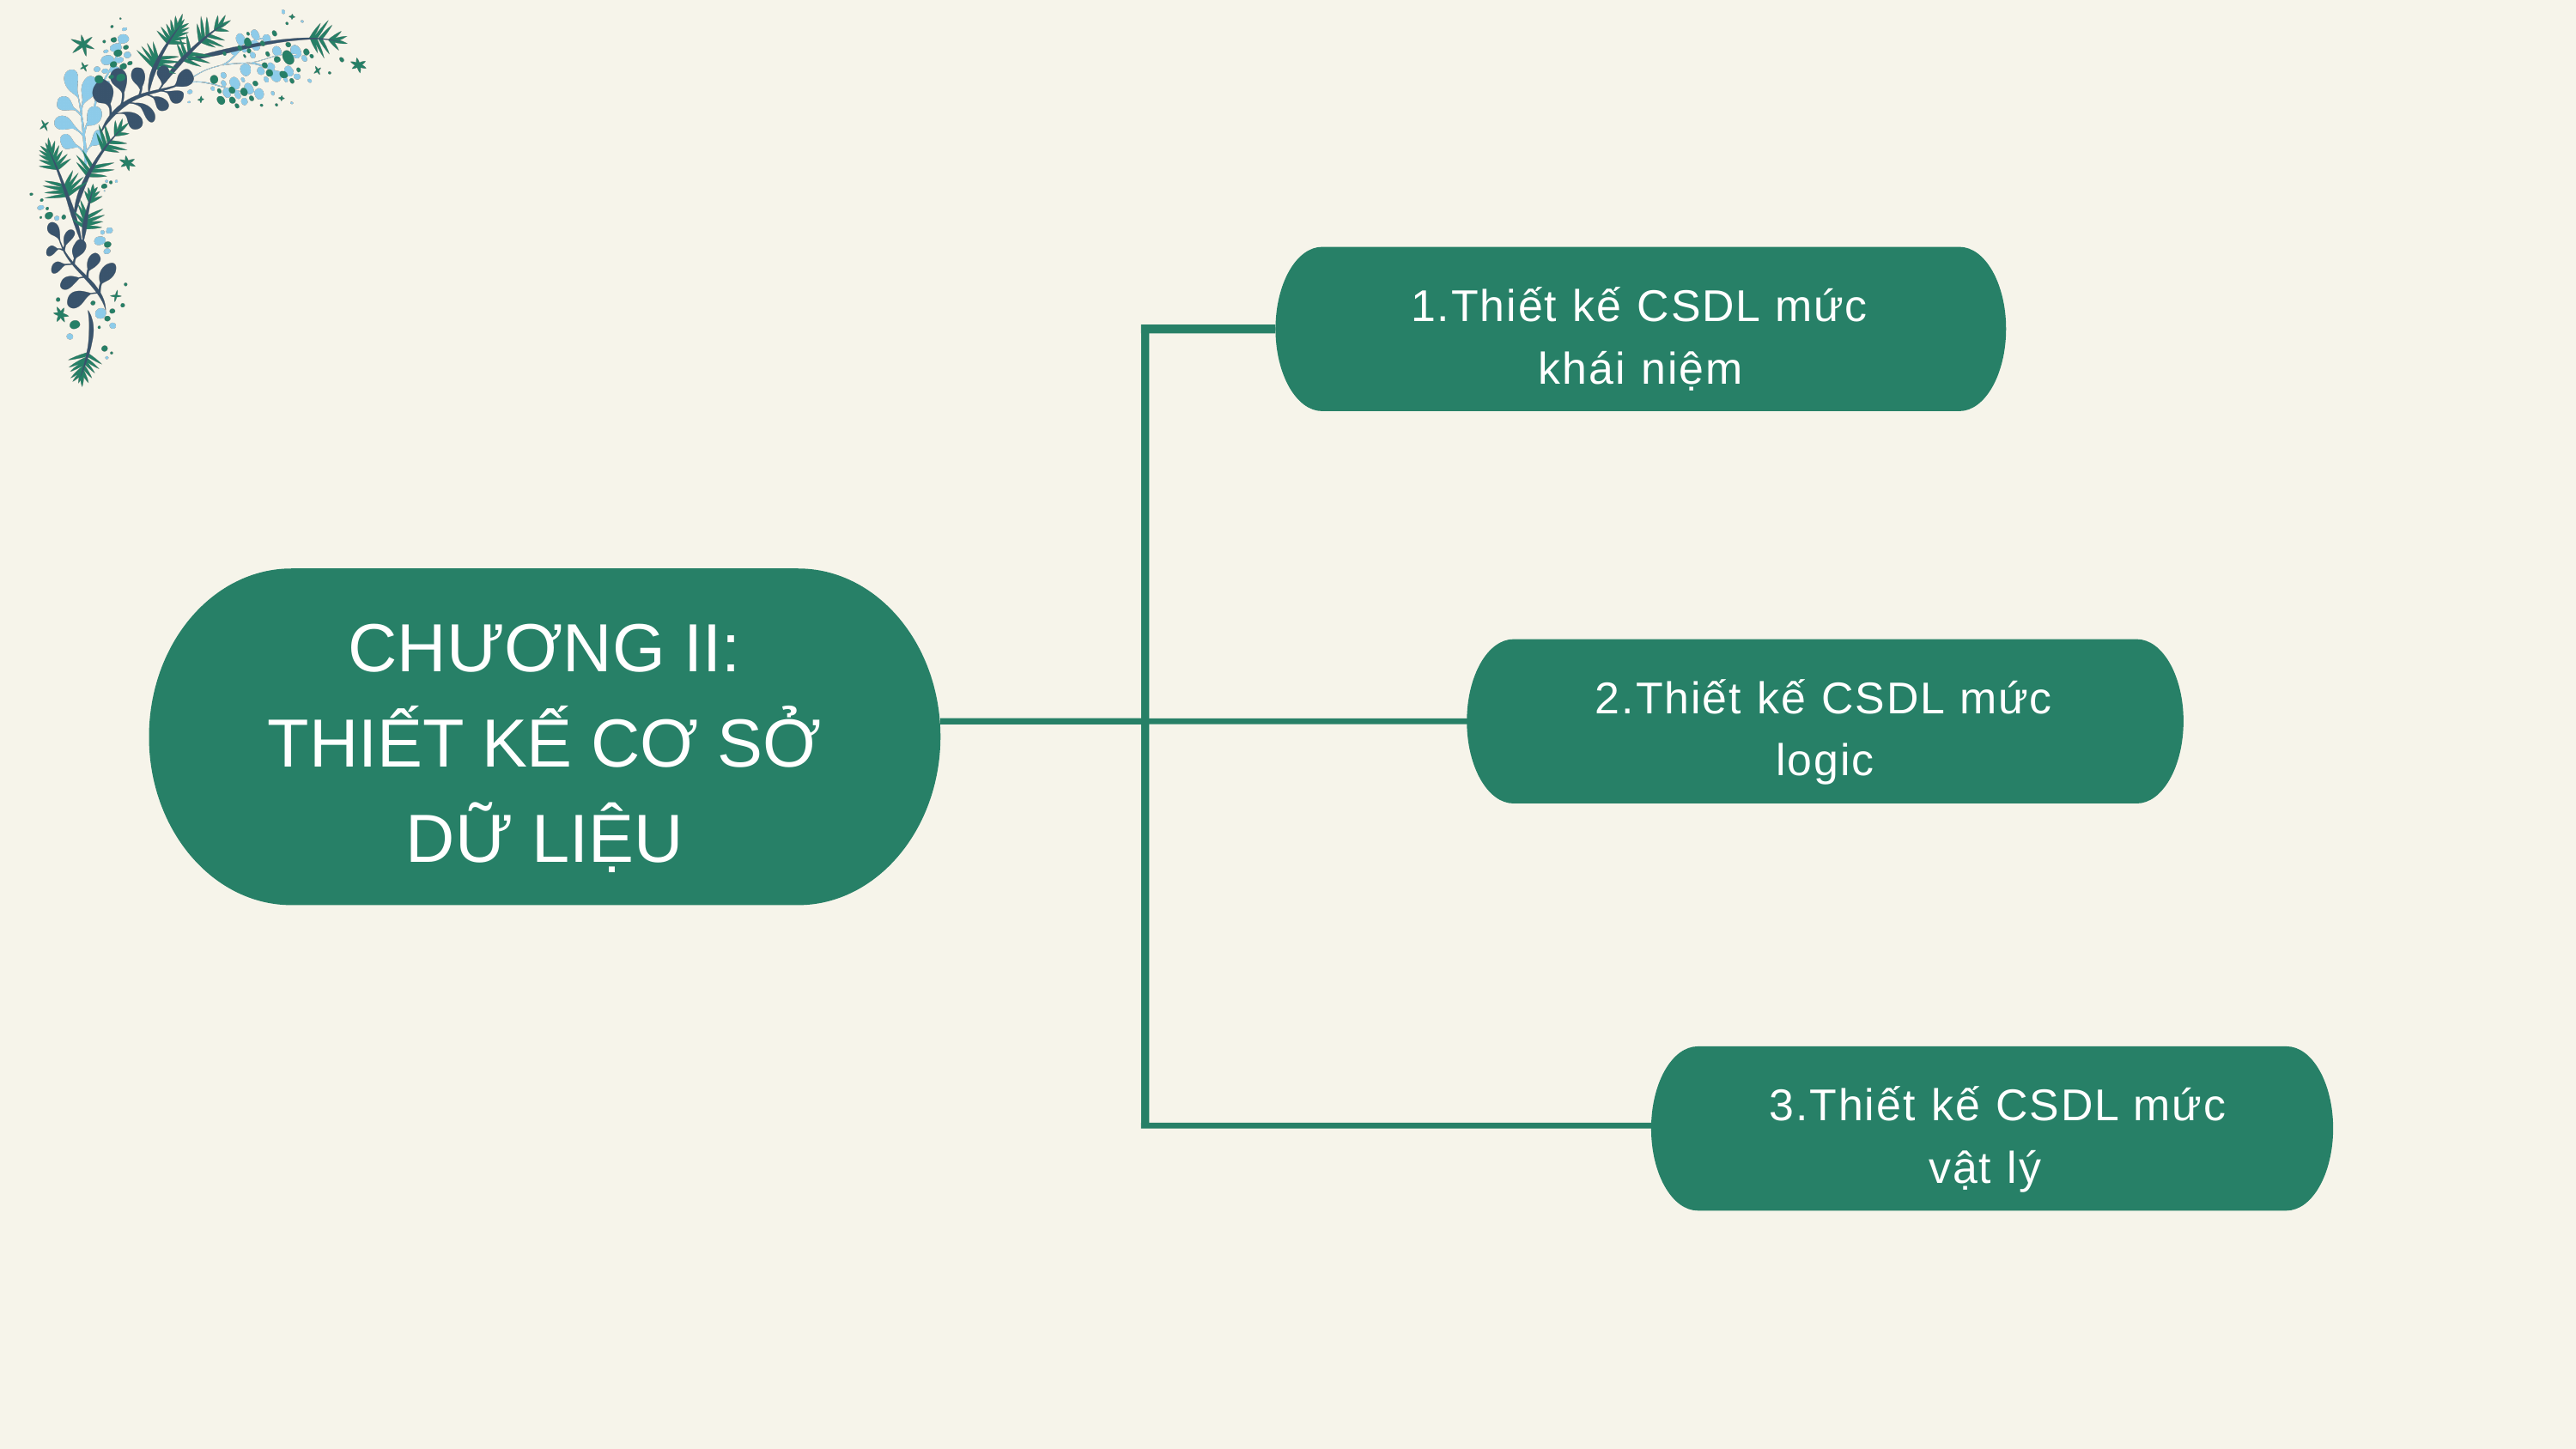

1.Thiết kế CSDL mức khái niệm

CHƯƠNG II:
THIẾT KẾ CƠ SỞ DỮ LIỆU

2.Thiết kế CSDL mức logic

 3.Thiết kế CSDL mức vật lý